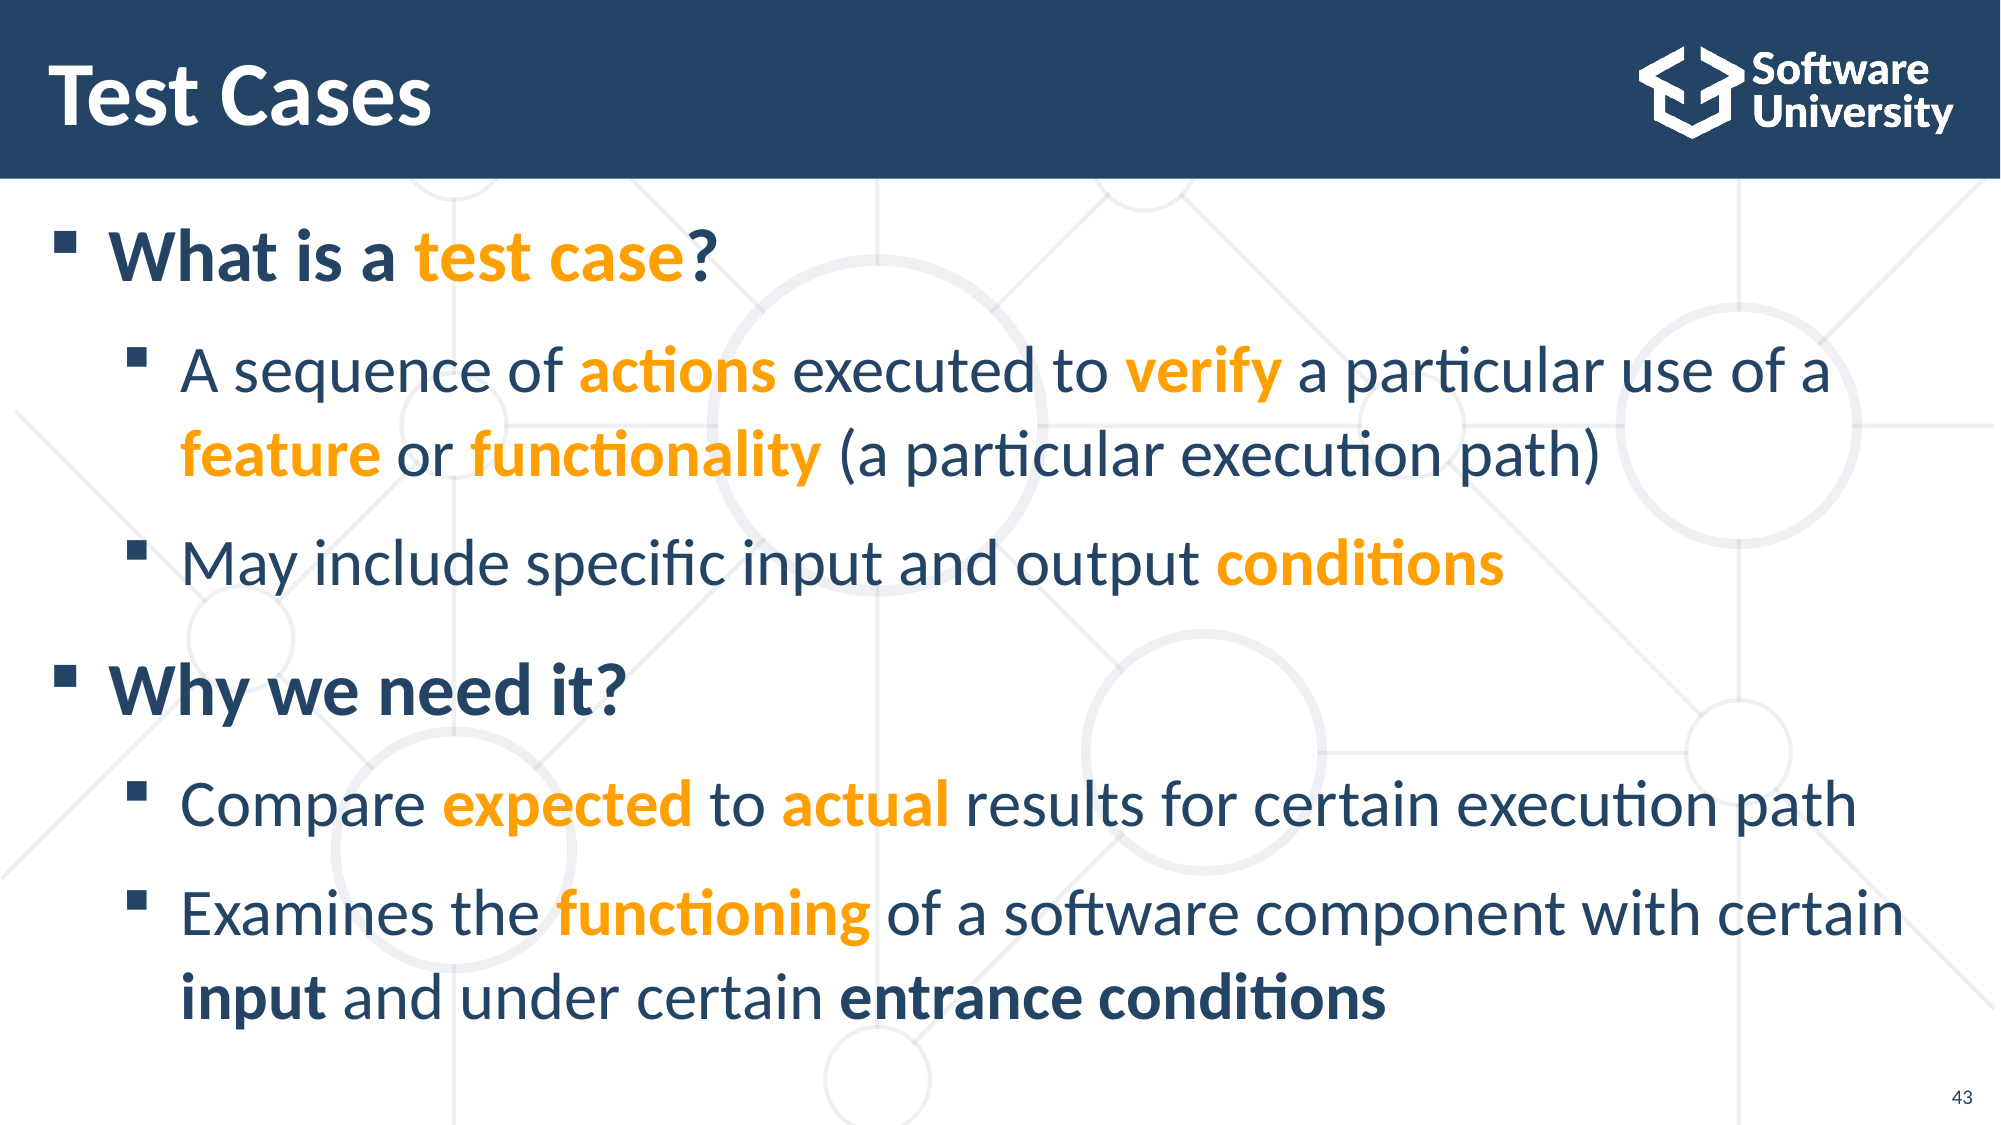

# Test Cases
What is a test case?
A sequence of actions executed to verify a particular use of a
feature or functionality (a particular execution path)
May include specific input and output conditions
Why we need it?
Compare expected to actual results for certain execution path
Examines the functioning of a software component with certain input and under certain entrance conditions

43